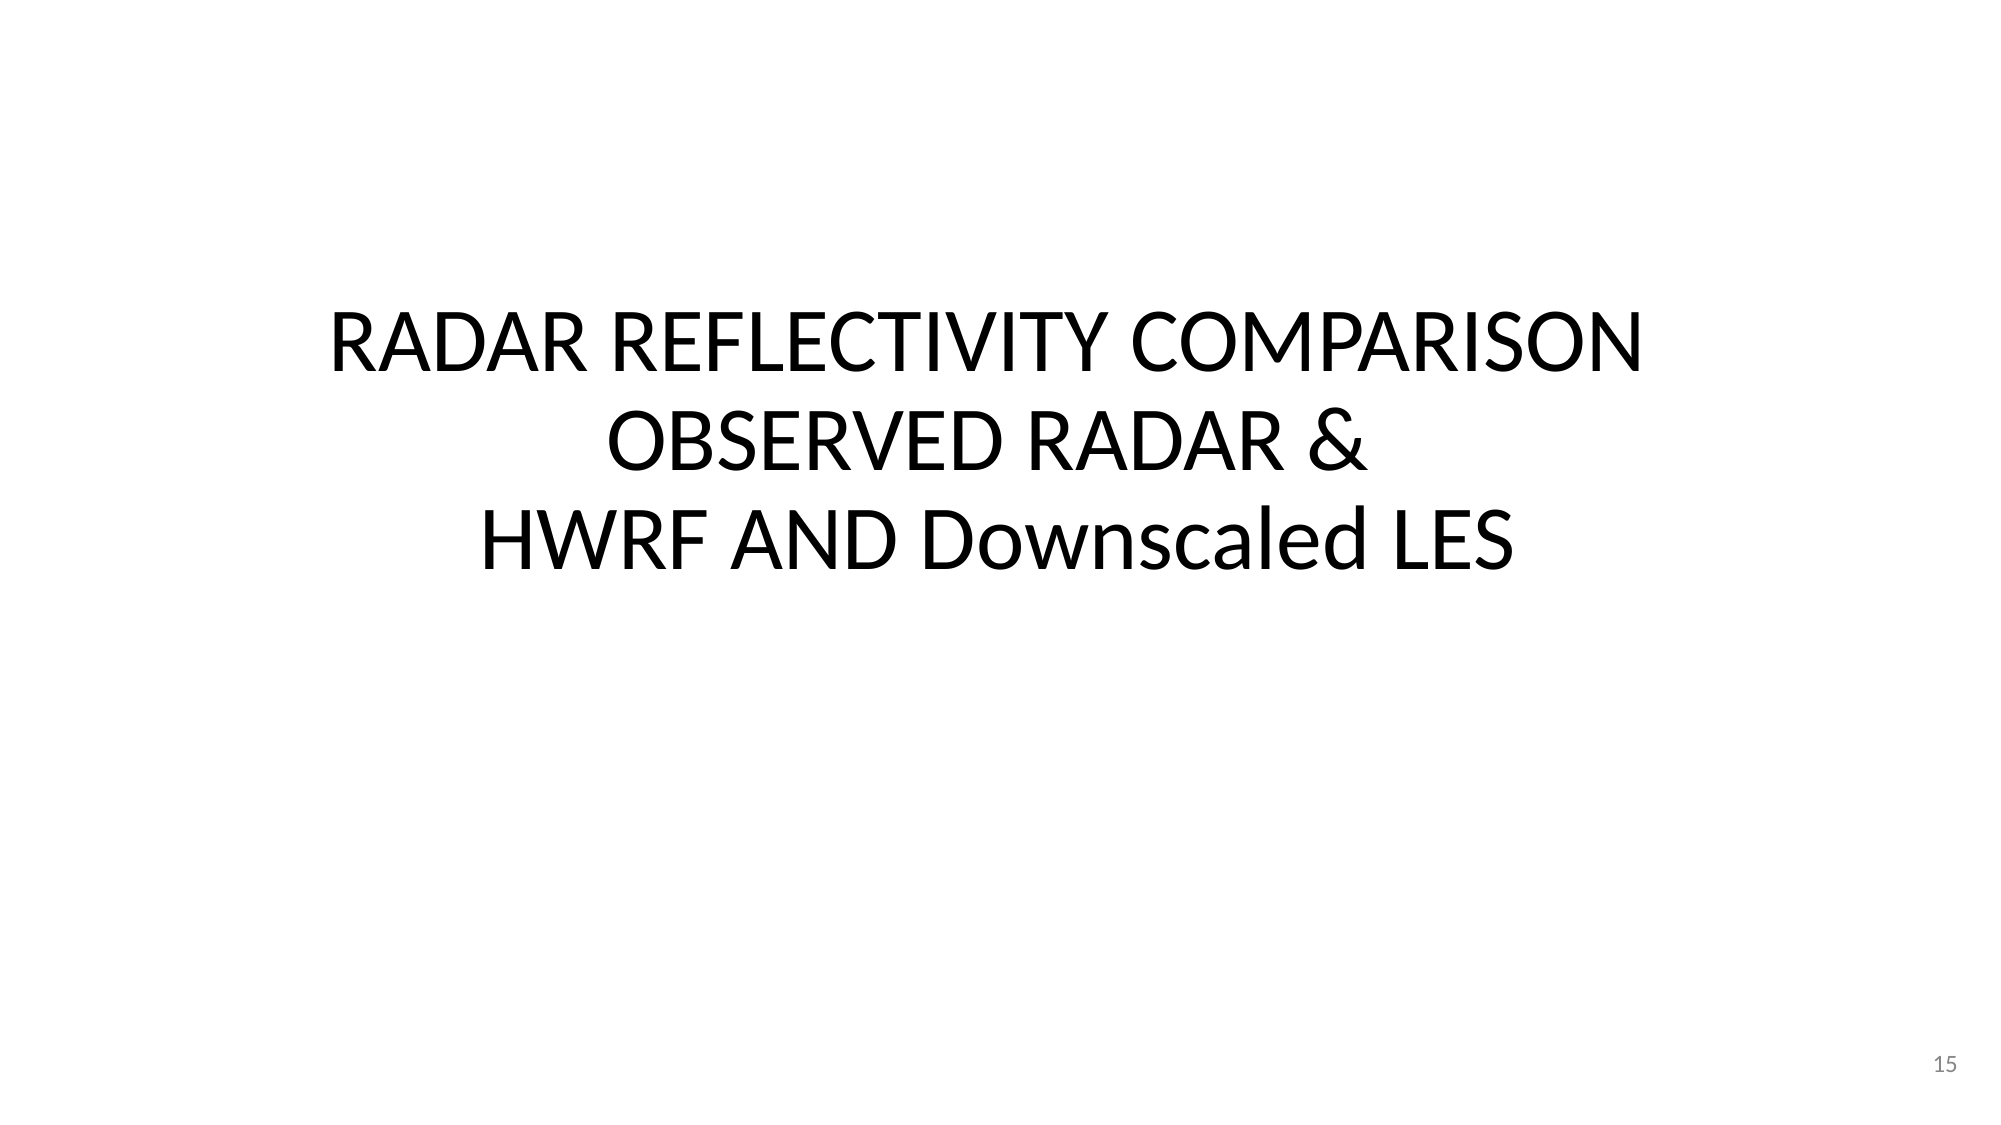

# RADAR REFLECTIVITY COMPARISON OBSERVED RADAR & HWRF AND Downscaled LES
15